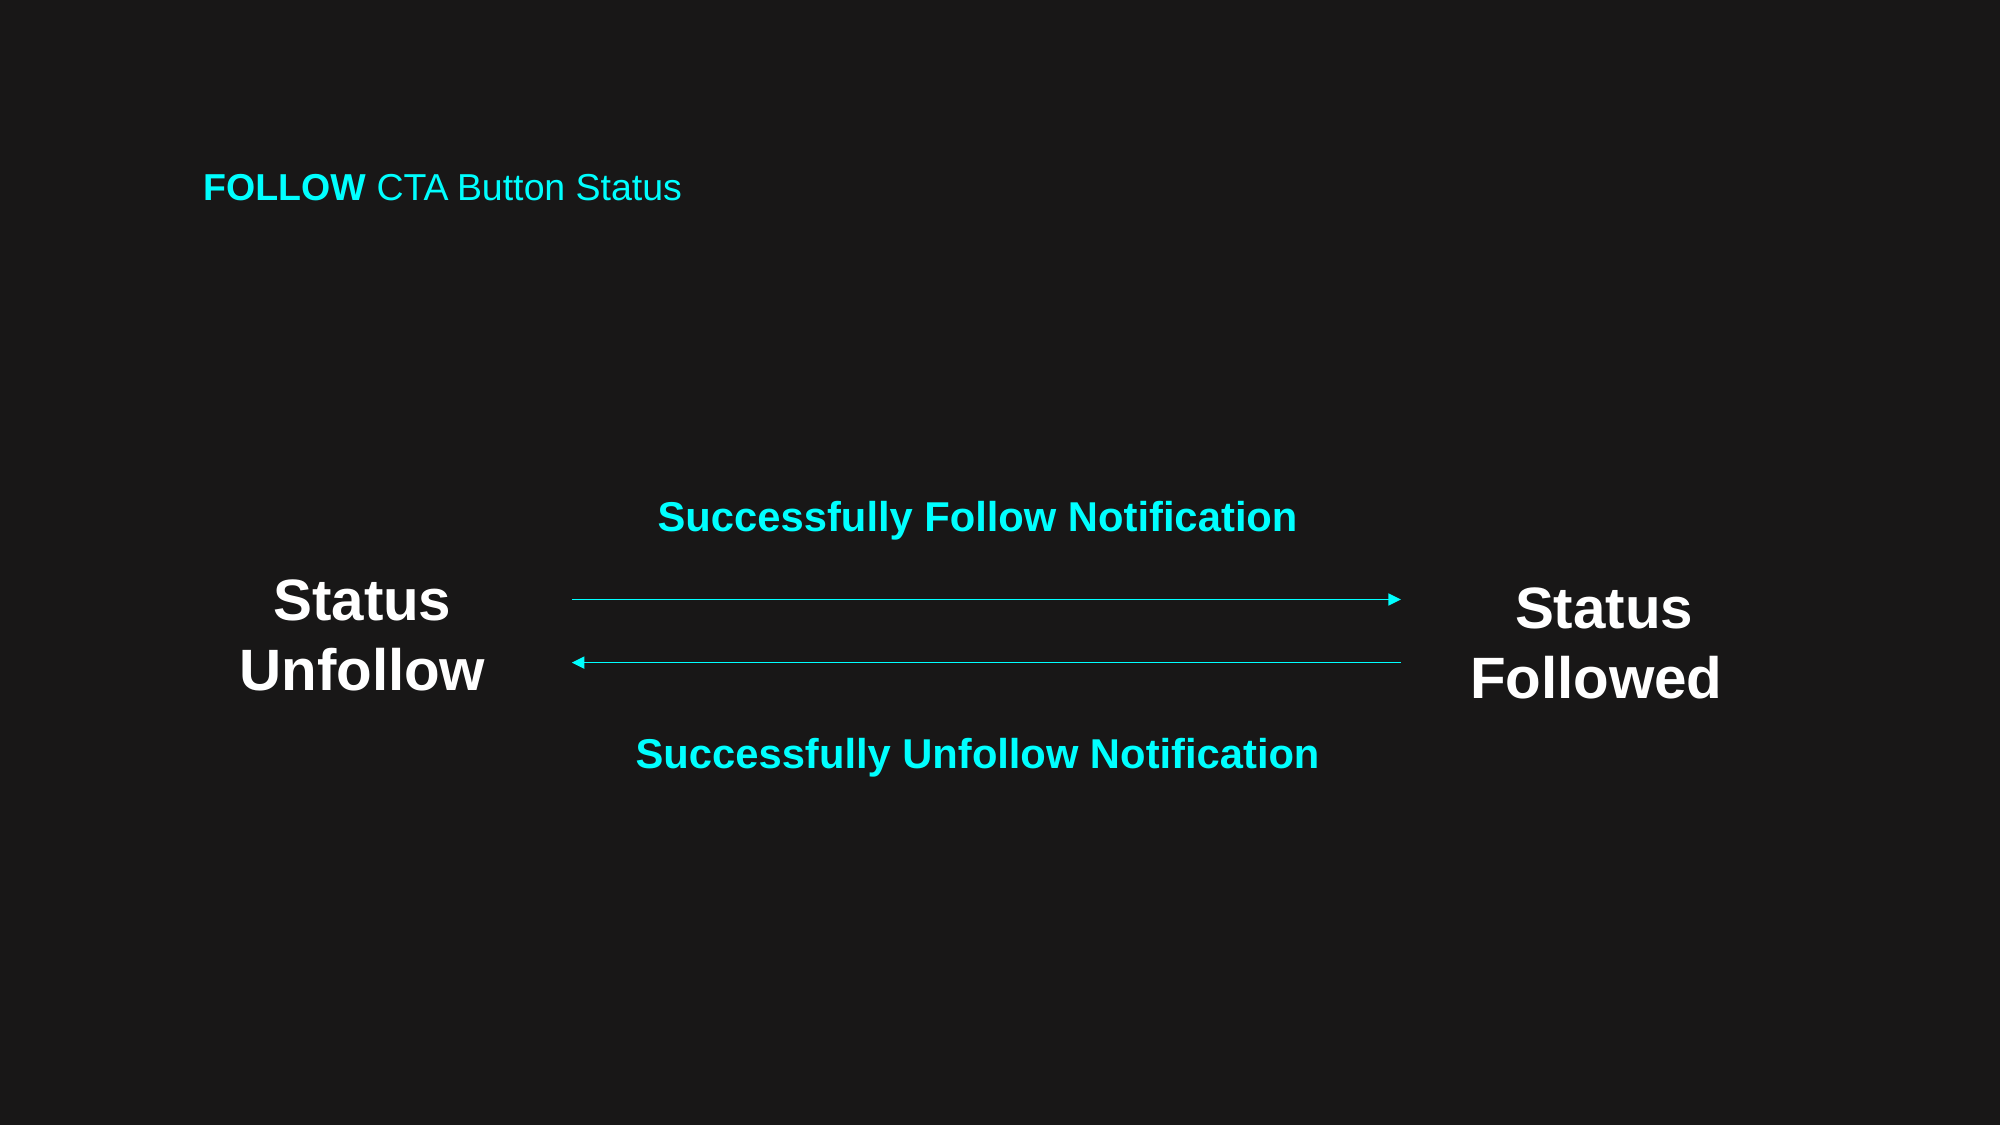

FOLLOW CTA Button Status
Successfully Follow Notification
Status
Unfollow
Status
Followed
Successfully Unfollow Notification